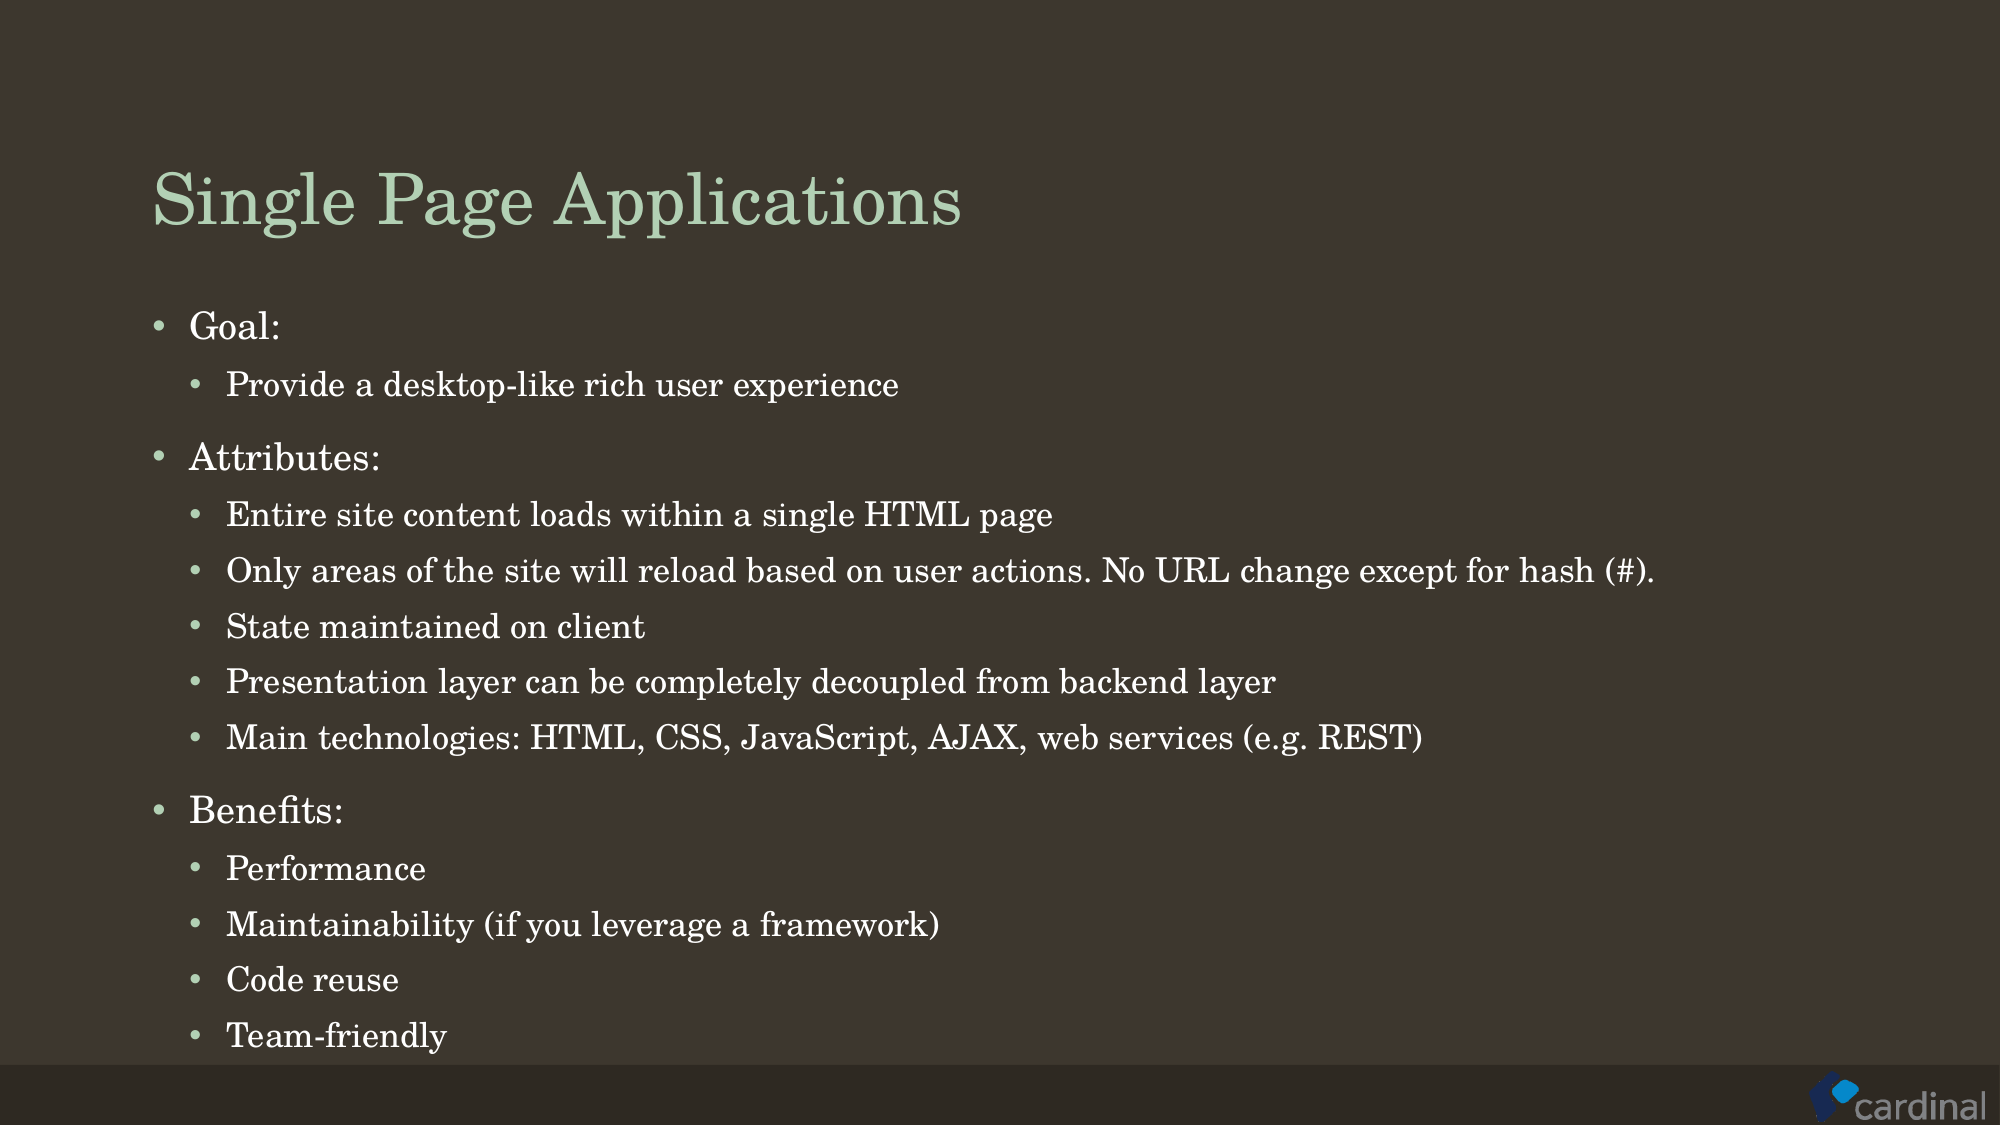

# Single Page Applications
Goal:
Provide a desktop-like rich user experience
Attributes:
Entire site content loads within a single HTML page
Only areas of the site will reload based on user actions. No URL change except for hash (#).
State maintained on client
Presentation layer can be completely decoupled from backend layer
Main technologies: HTML, CSS, JavaScript, AJAX, web services (e.g. REST)
Benefits:
Performance
Maintainability (if you leverage a framework)
Code reuse
Team-friendly